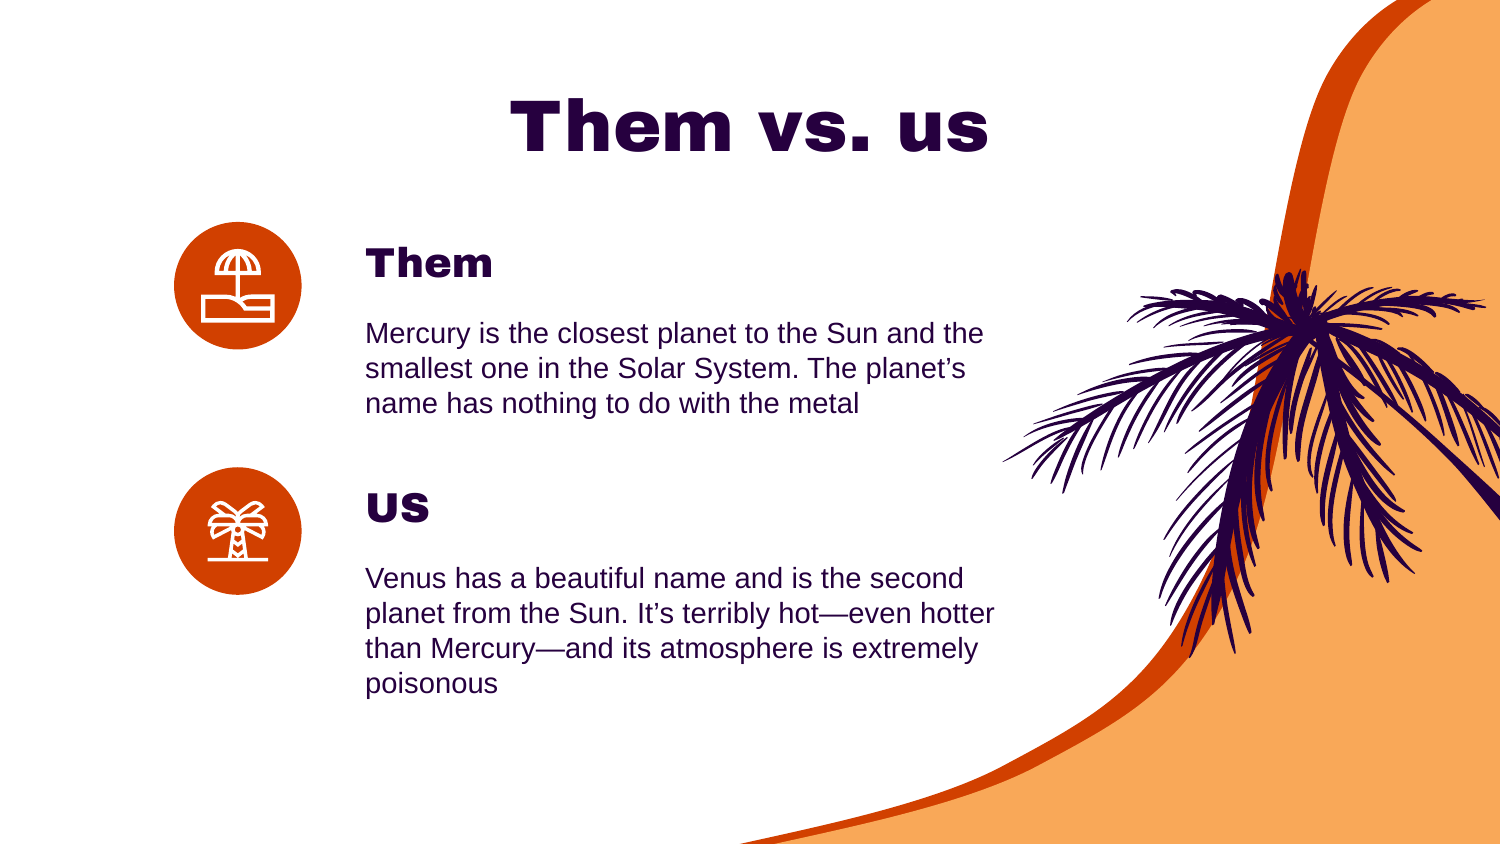

# Them vs. us

Them

Mercury is the closest planet to the Sun and the smallest one in the Solar System. The planet’s name has nothing to do with the metal

US

Venus has a beautiful name and is the second planet from the Sun. It’s terribly hot—even hotter than Mercury—and its atmosphere is extremely poisonous